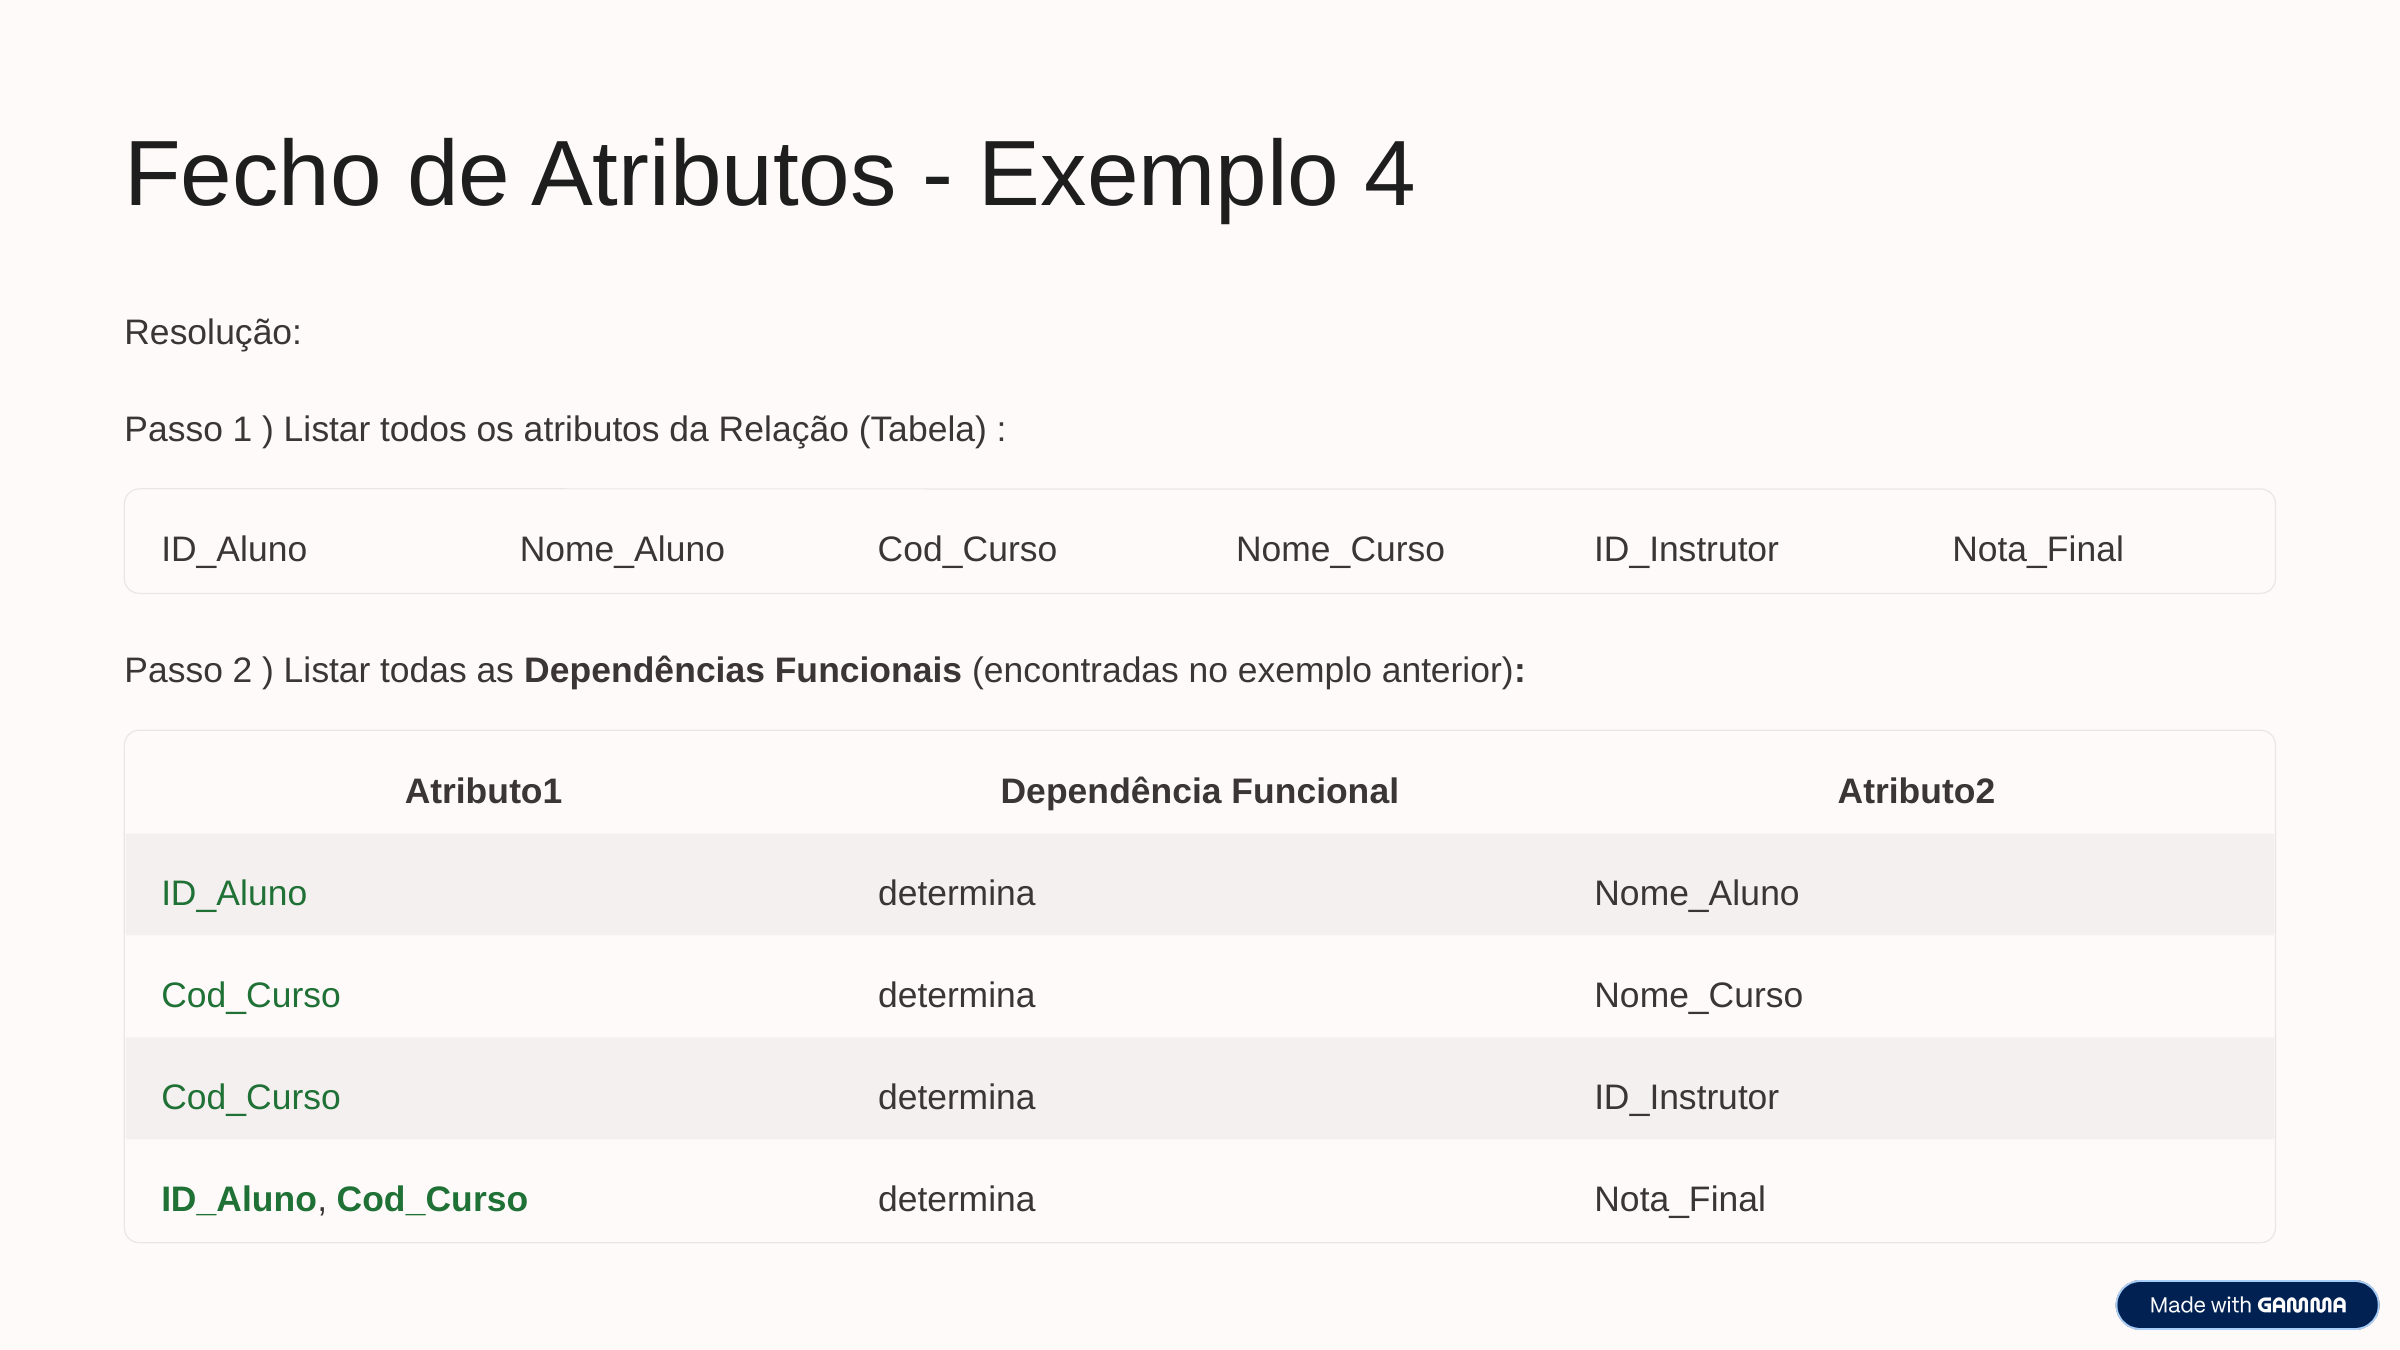

Fecho de Atributos - Exemplo 4
Resolução:
Passo 1 ) Listar todos os atributos da Relação (Tabela) :

ID_Aluno
Nome_Aluno
Cod_Curso
Nome_Curso
ID_Instrutor
Nota_Final
Passo 2 ) Listar todas as Dependências Funcionais (encontradas no exemplo anterior):

Atributo1
Dependência Funcional
Atributo2

ID_Aluno
determina
Nome_Aluno

Cod_Curso
determina
Nome_Curso

Cod_Curso
determina
ID_Instrutor

ID_Aluno, Cod_Curso
determina
Nota_Final